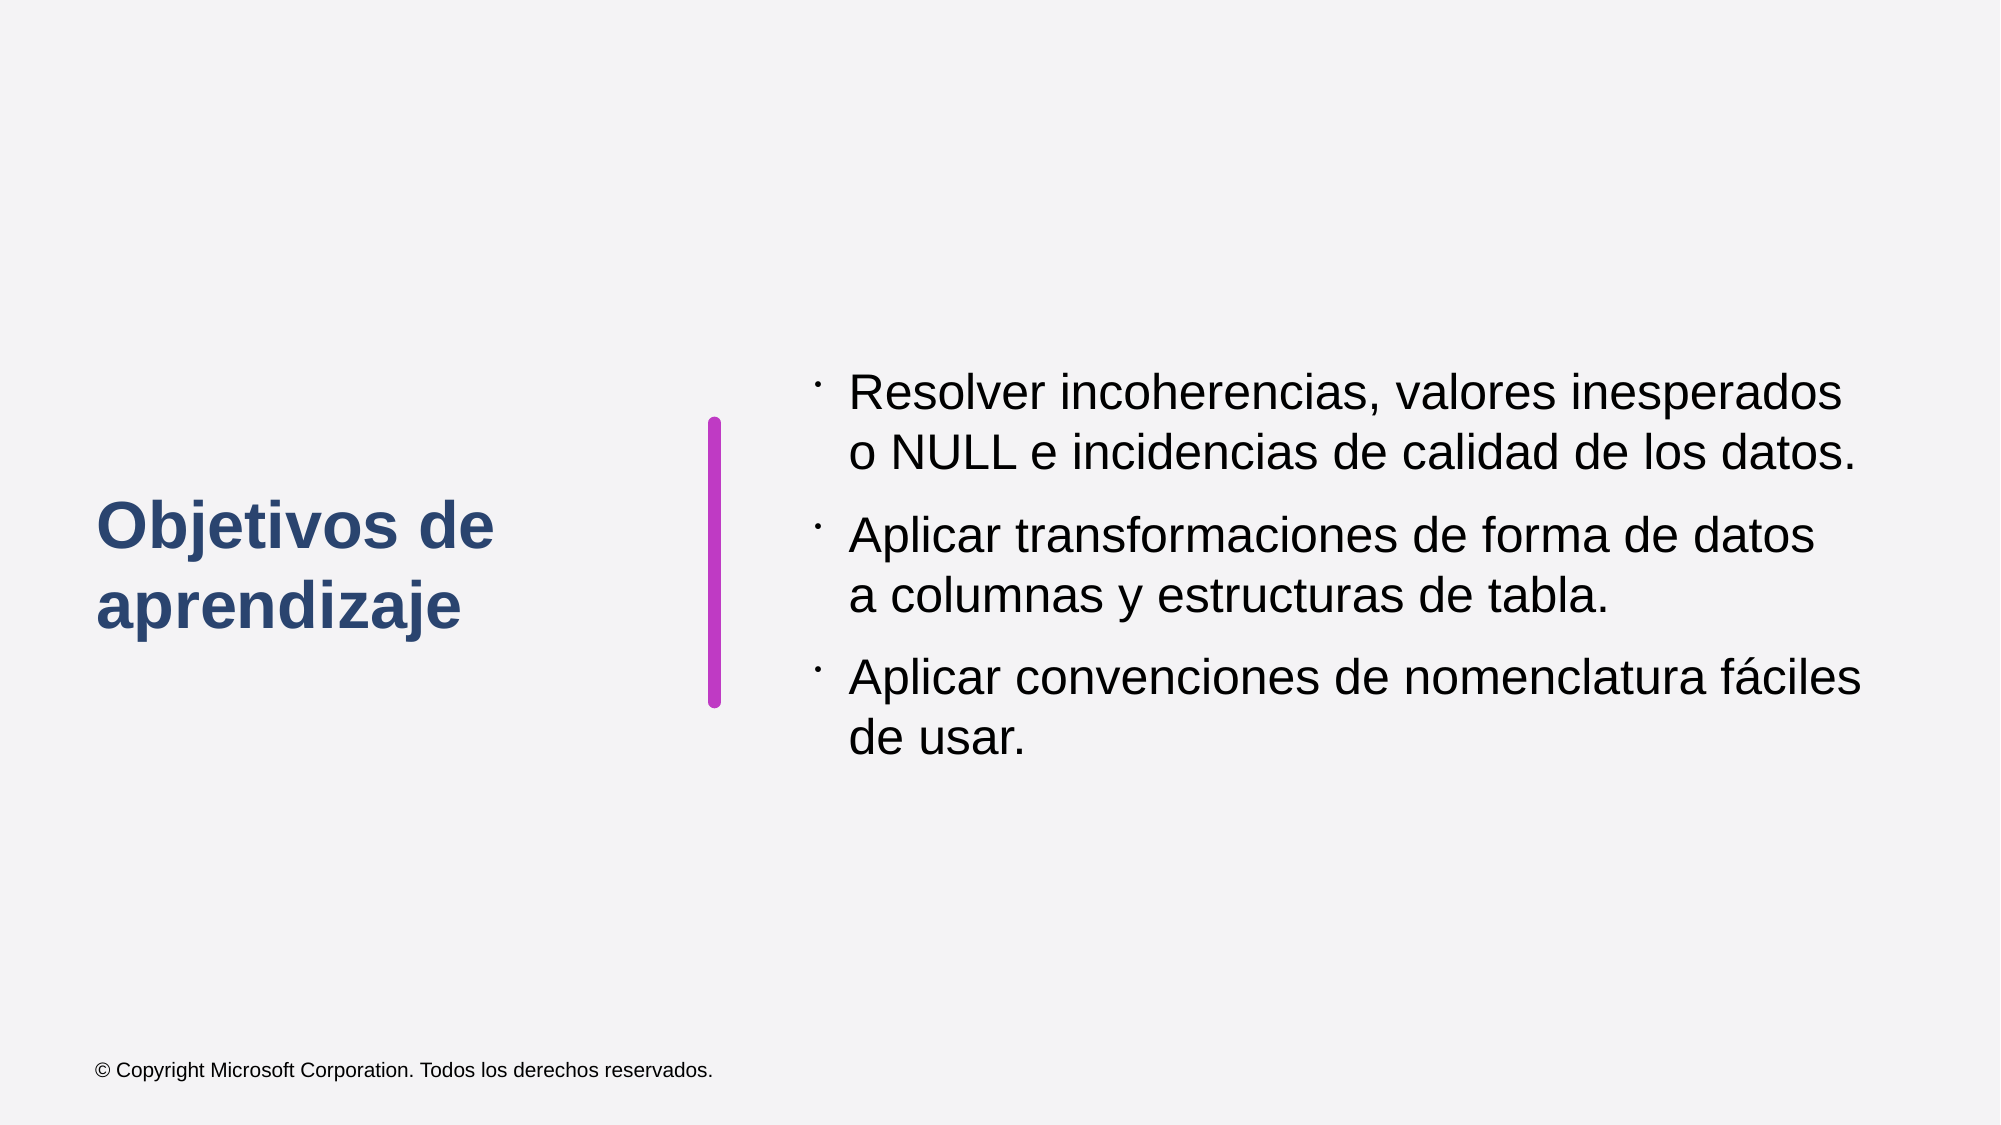

Resolver incoherencias, valores inesperados
o NULL e incidencias de calidad de los datos.
Aplicar transformaciones de forma de datos
a columnas y estructuras de tabla.
Aplicar convenciones de nomenclatura fáciles de usar.
# Objetivos de aprendizaje